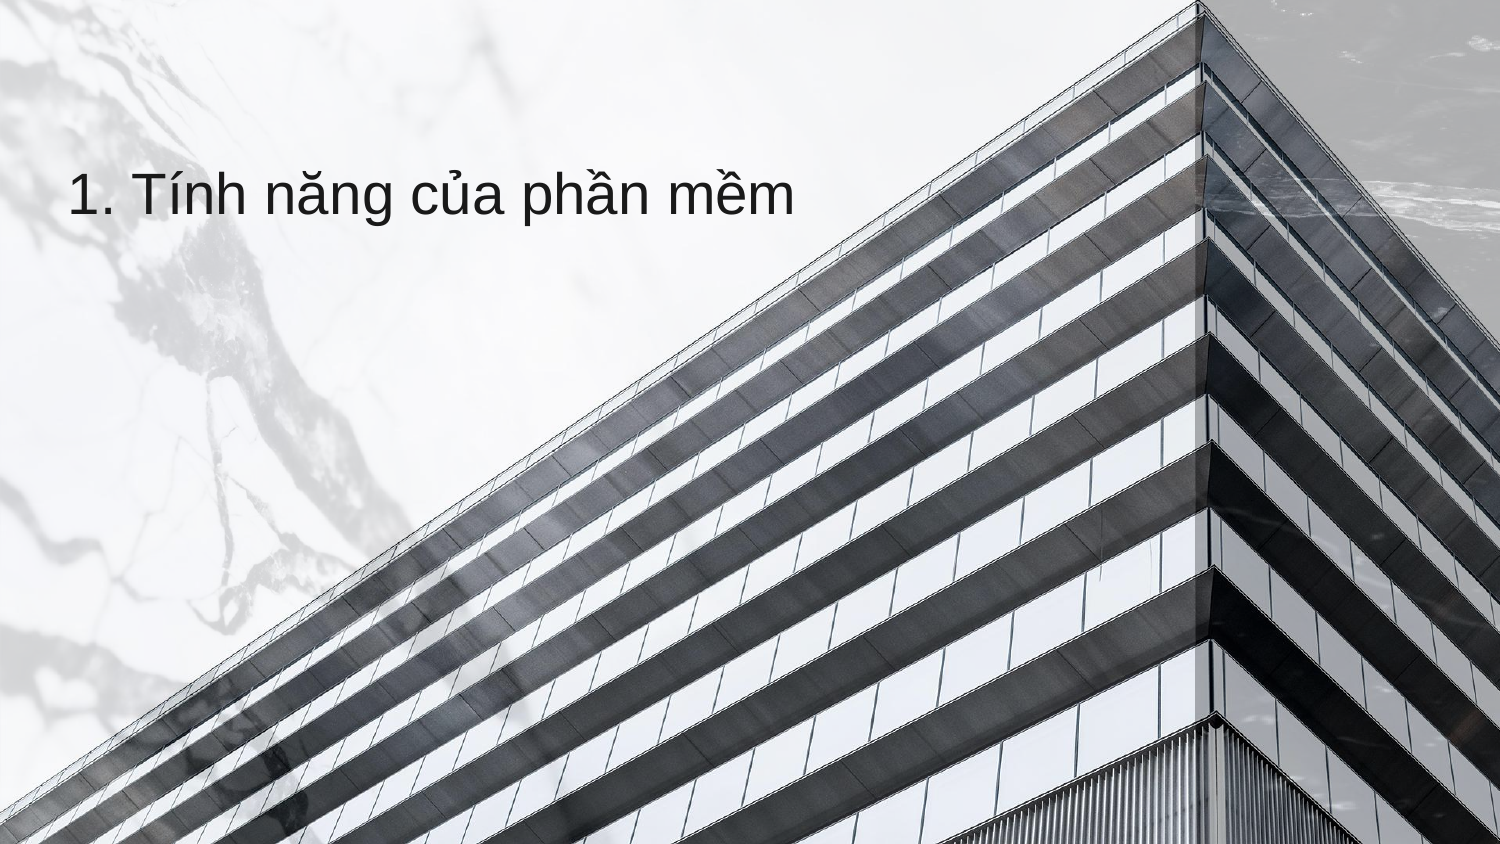

# 1. Tính năng của phần mềm